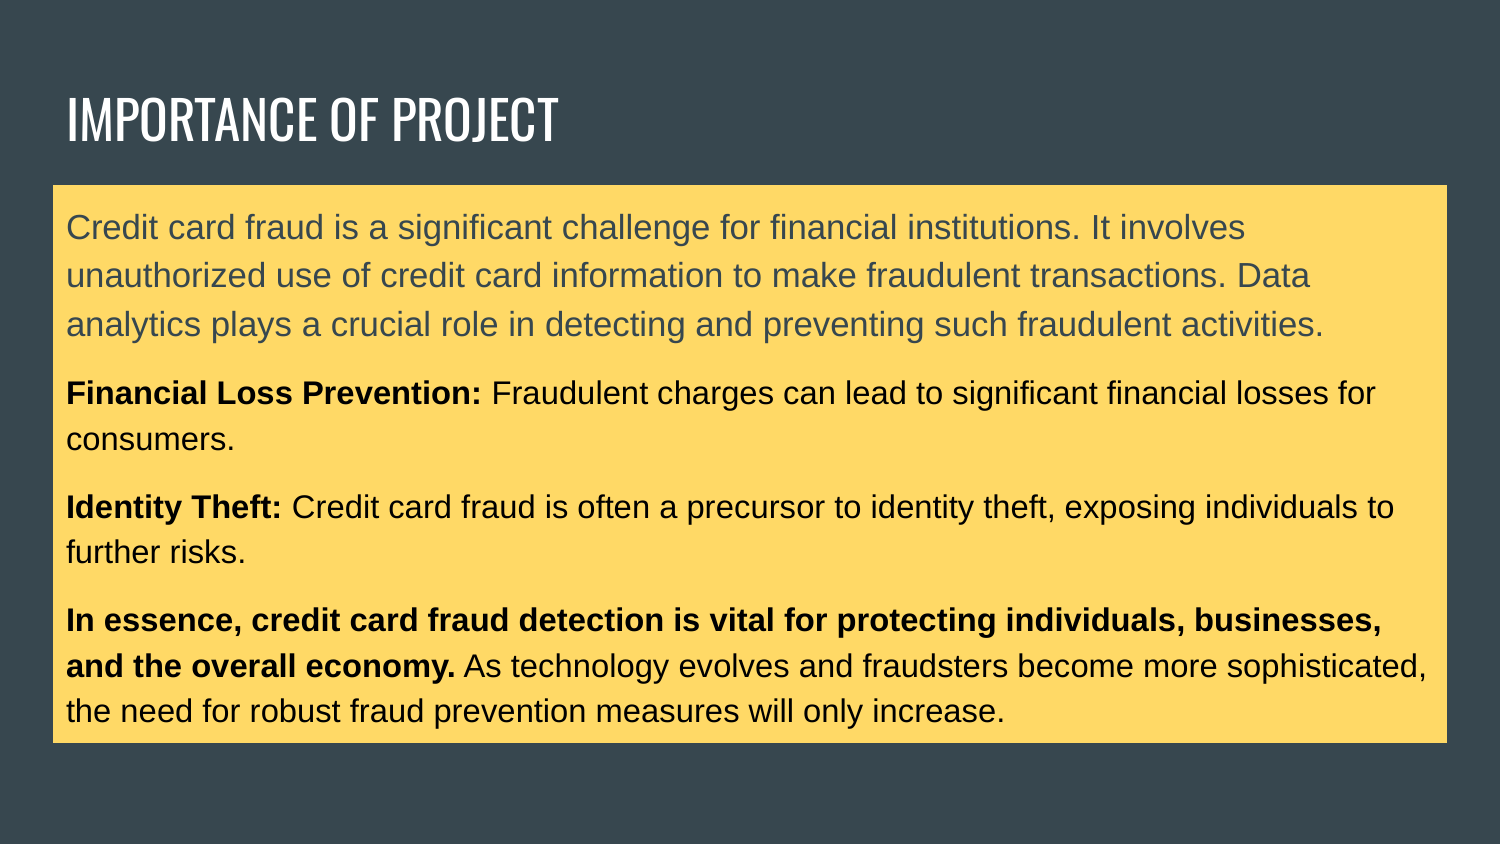

# IMPORTANCE OF PROJECT
Credit card fraud is a significant challenge for financial institutions. It involves unauthorized use of credit card information to make fraudulent transactions. Data analytics plays a crucial role in detecting and preventing such fraudulent activities.
Financial Loss Prevention: Fraudulent charges can lead to significant financial losses for consumers.
Identity Theft: Credit card fraud is often a precursor to identity theft, exposing individuals to further risks.
In essence, credit card fraud detection is vital for protecting individuals, businesses, and the overall economy. As technology evolves and fraudsters become more sophisticated, the need for robust fraud prevention measures will only increase.